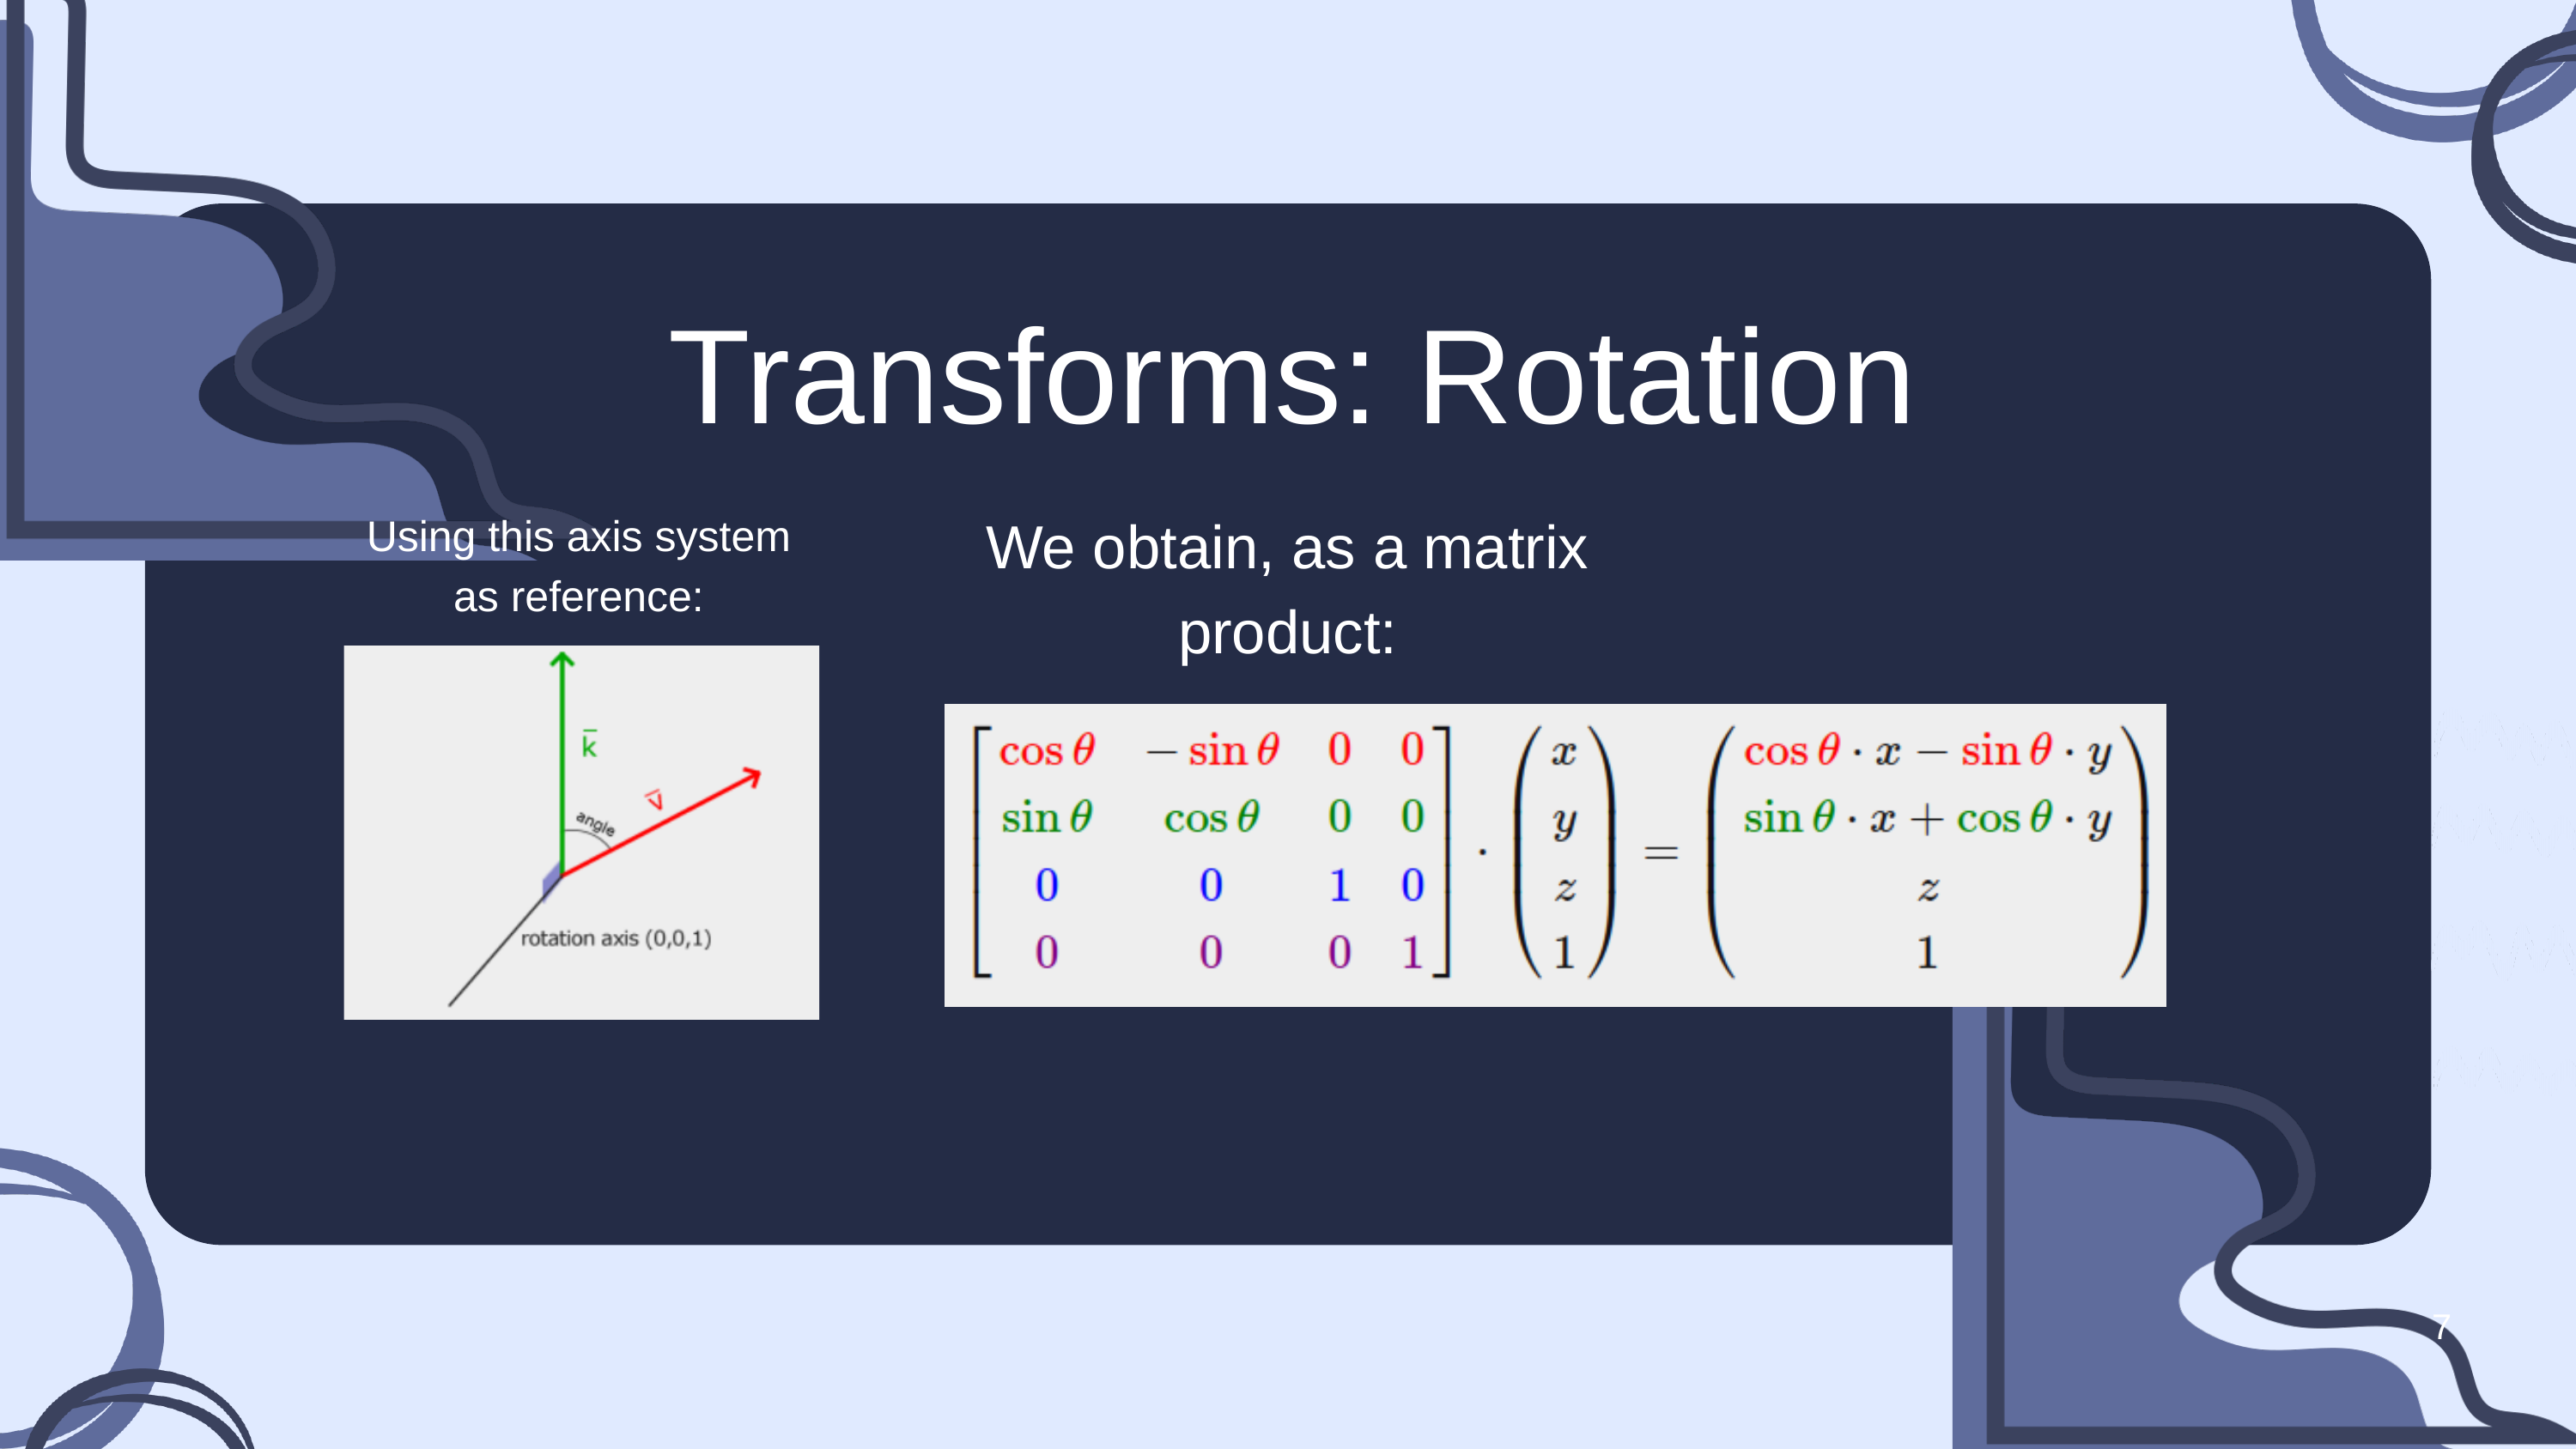

Transforms: Rotation
We obtain, as a matrix product:
Using this axis system as reference:

7